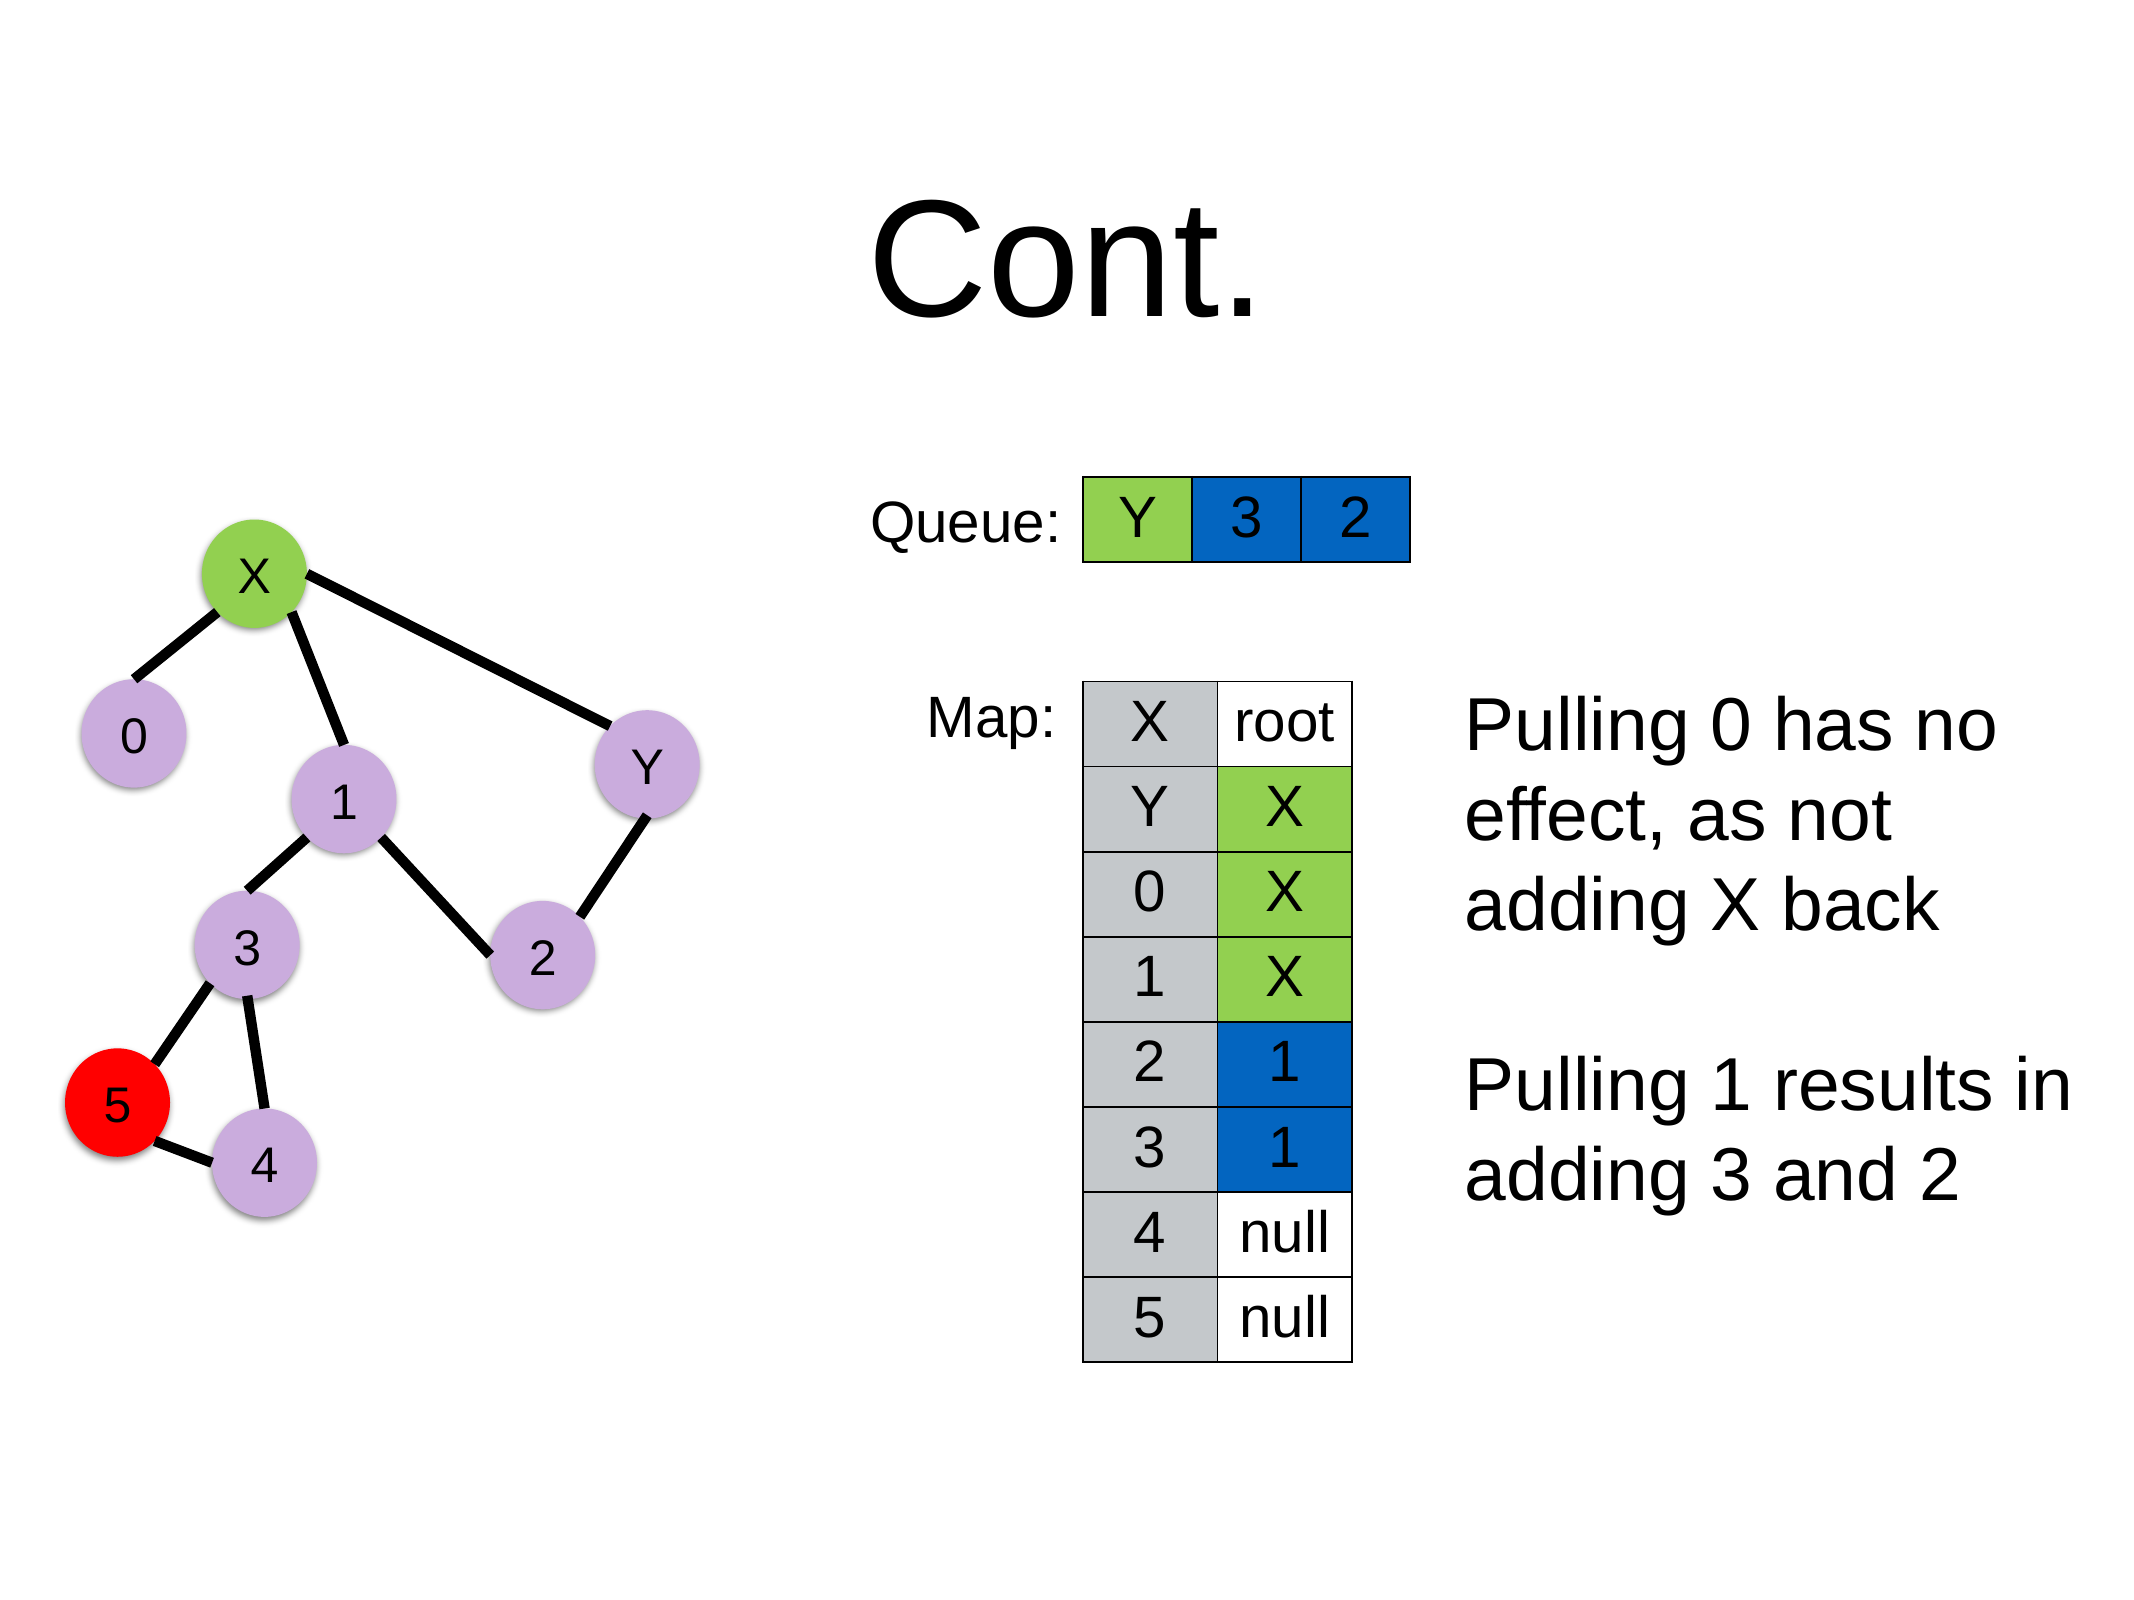

# Cont.
Queue:
| Y | 3 | 2 |
| --- | --- | --- |
X
Pulling 0 has no effect, as not adding X back

Pulling 1 results in adding 3 and 2
Map:
0
| X | root |
| --- | --- |
| Y | X |
| 0 | X |
| 1 | X |
| 2 | 1 |
| 3 | 1 |
| 4 | null |
| 5 | null |
Y
1
3
2
5
4